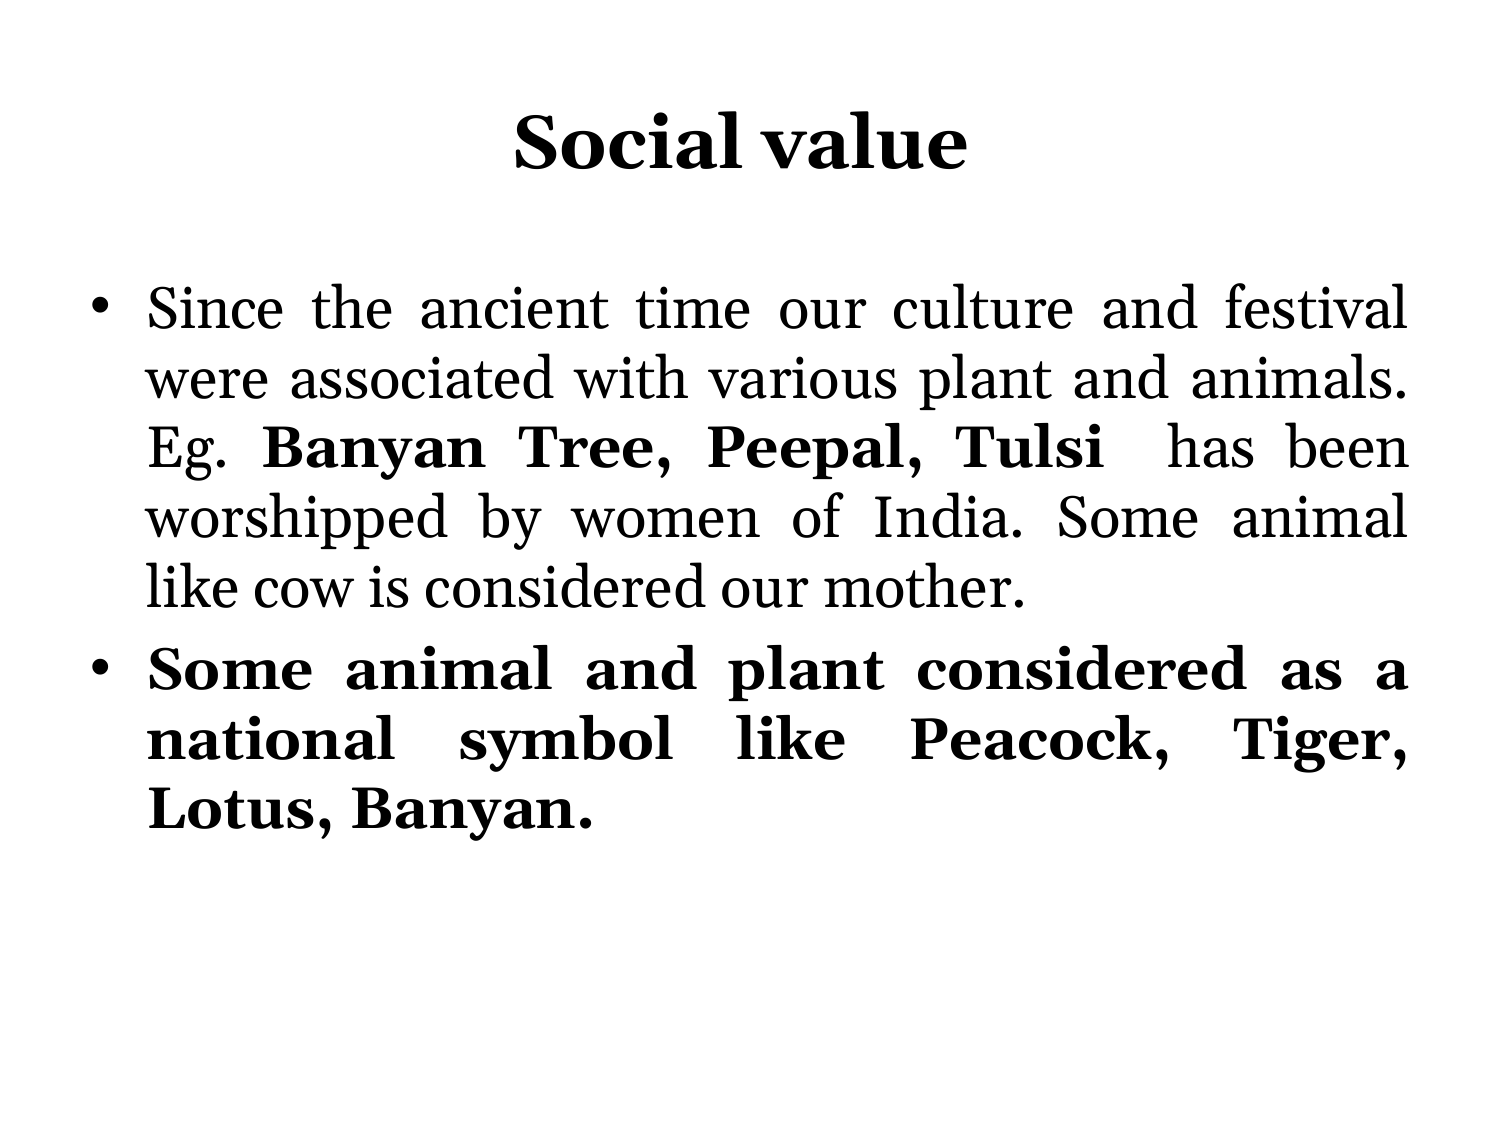

# Social value
Since the ancient time our culture and festival were associated with various plant and animals. Eg. Banyan Tree, Peepal, Tulsi  has been worshipped by women of India. Some animal like cow is considered our mother.
Some animal and plant considered as a national symbol like Peacock, Tiger, Lotus, Banyan.